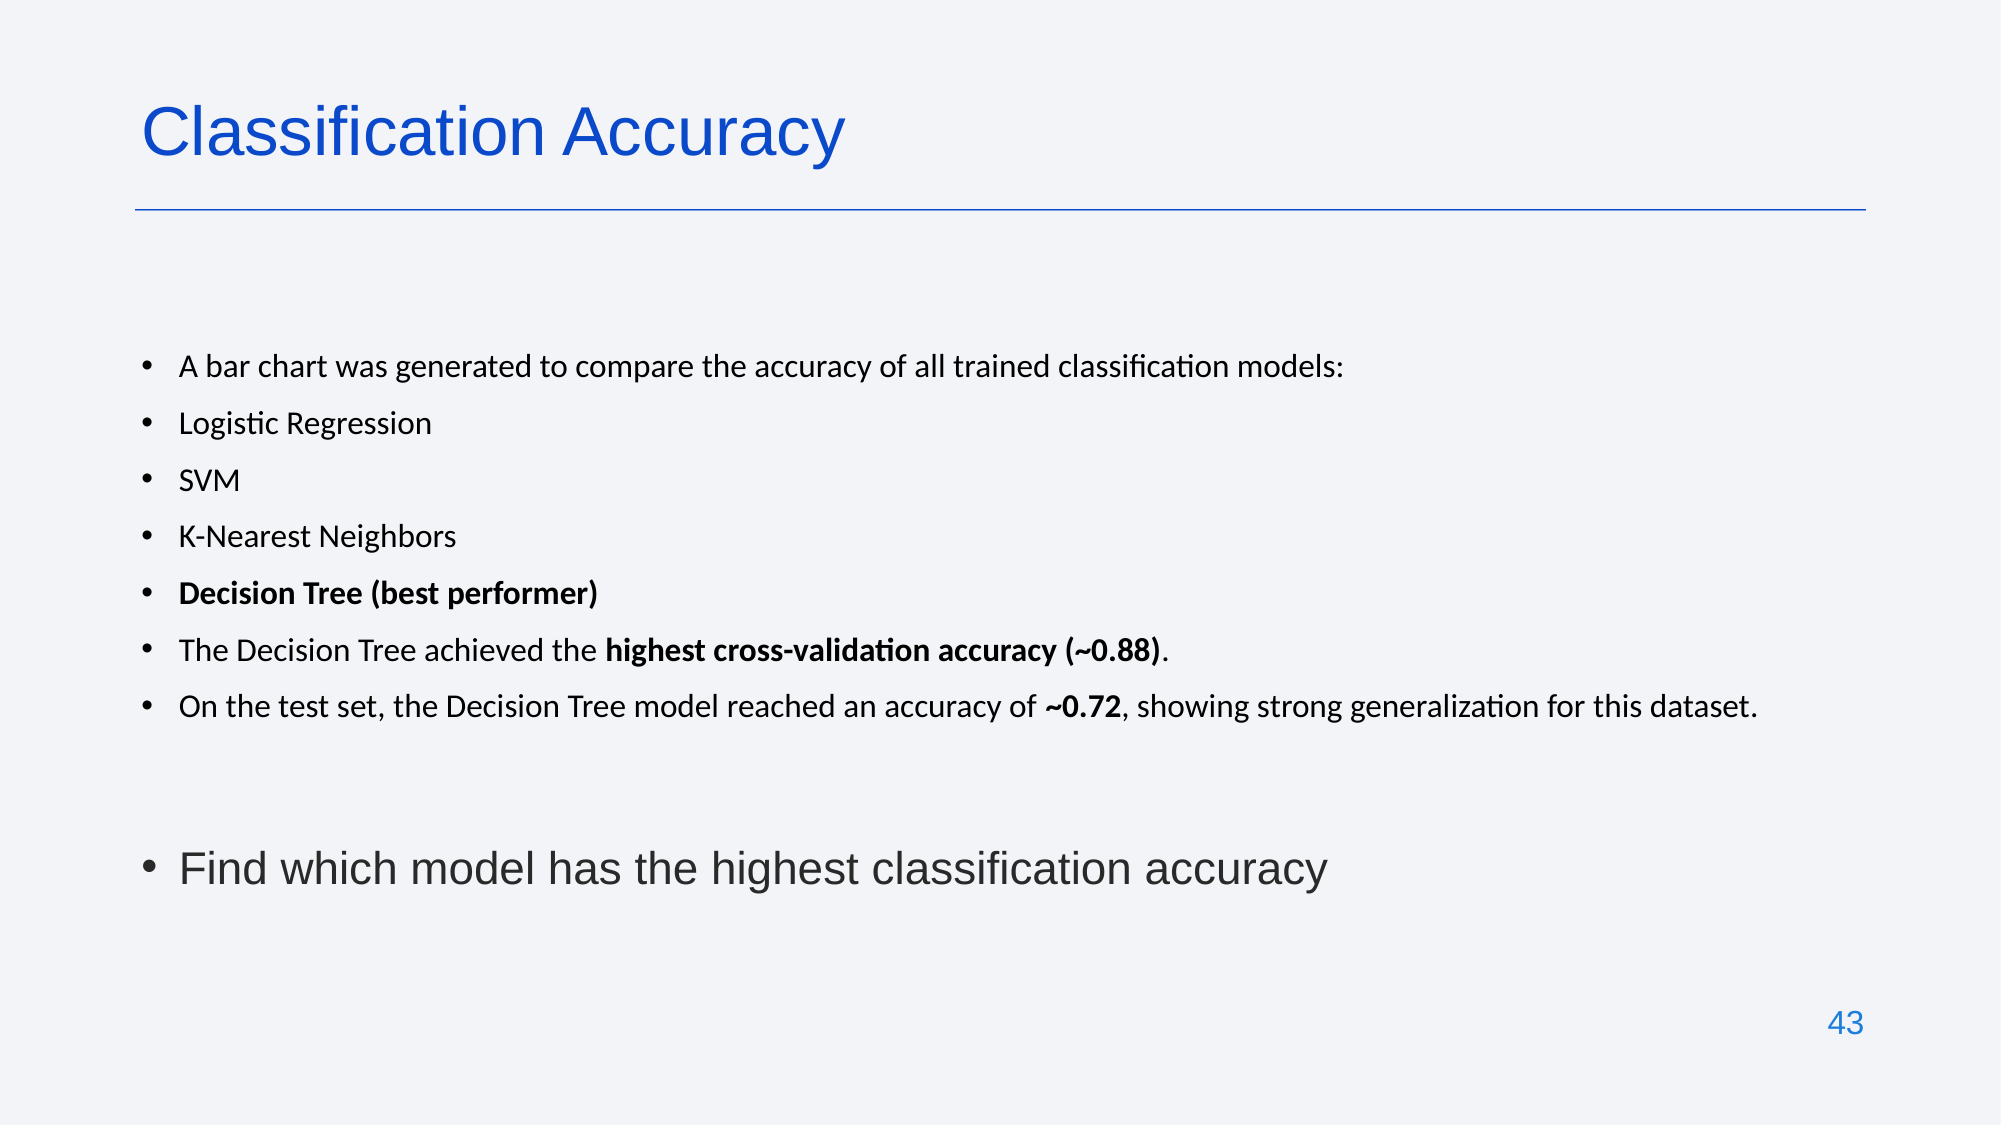

Classification Accuracy
A bar chart was generated to compare the accuracy of all trained classification models:
Logistic Regression
SVM
K-Nearest Neighbors
Decision Tree (best performer)
The Decision Tree achieved the highest cross-validation accuracy (~0.88).
On the test set, the Decision Tree model reached an accuracy of ~0.72, showing strong generalization for this dataset.

Find which model has the highest classification accuracy
43